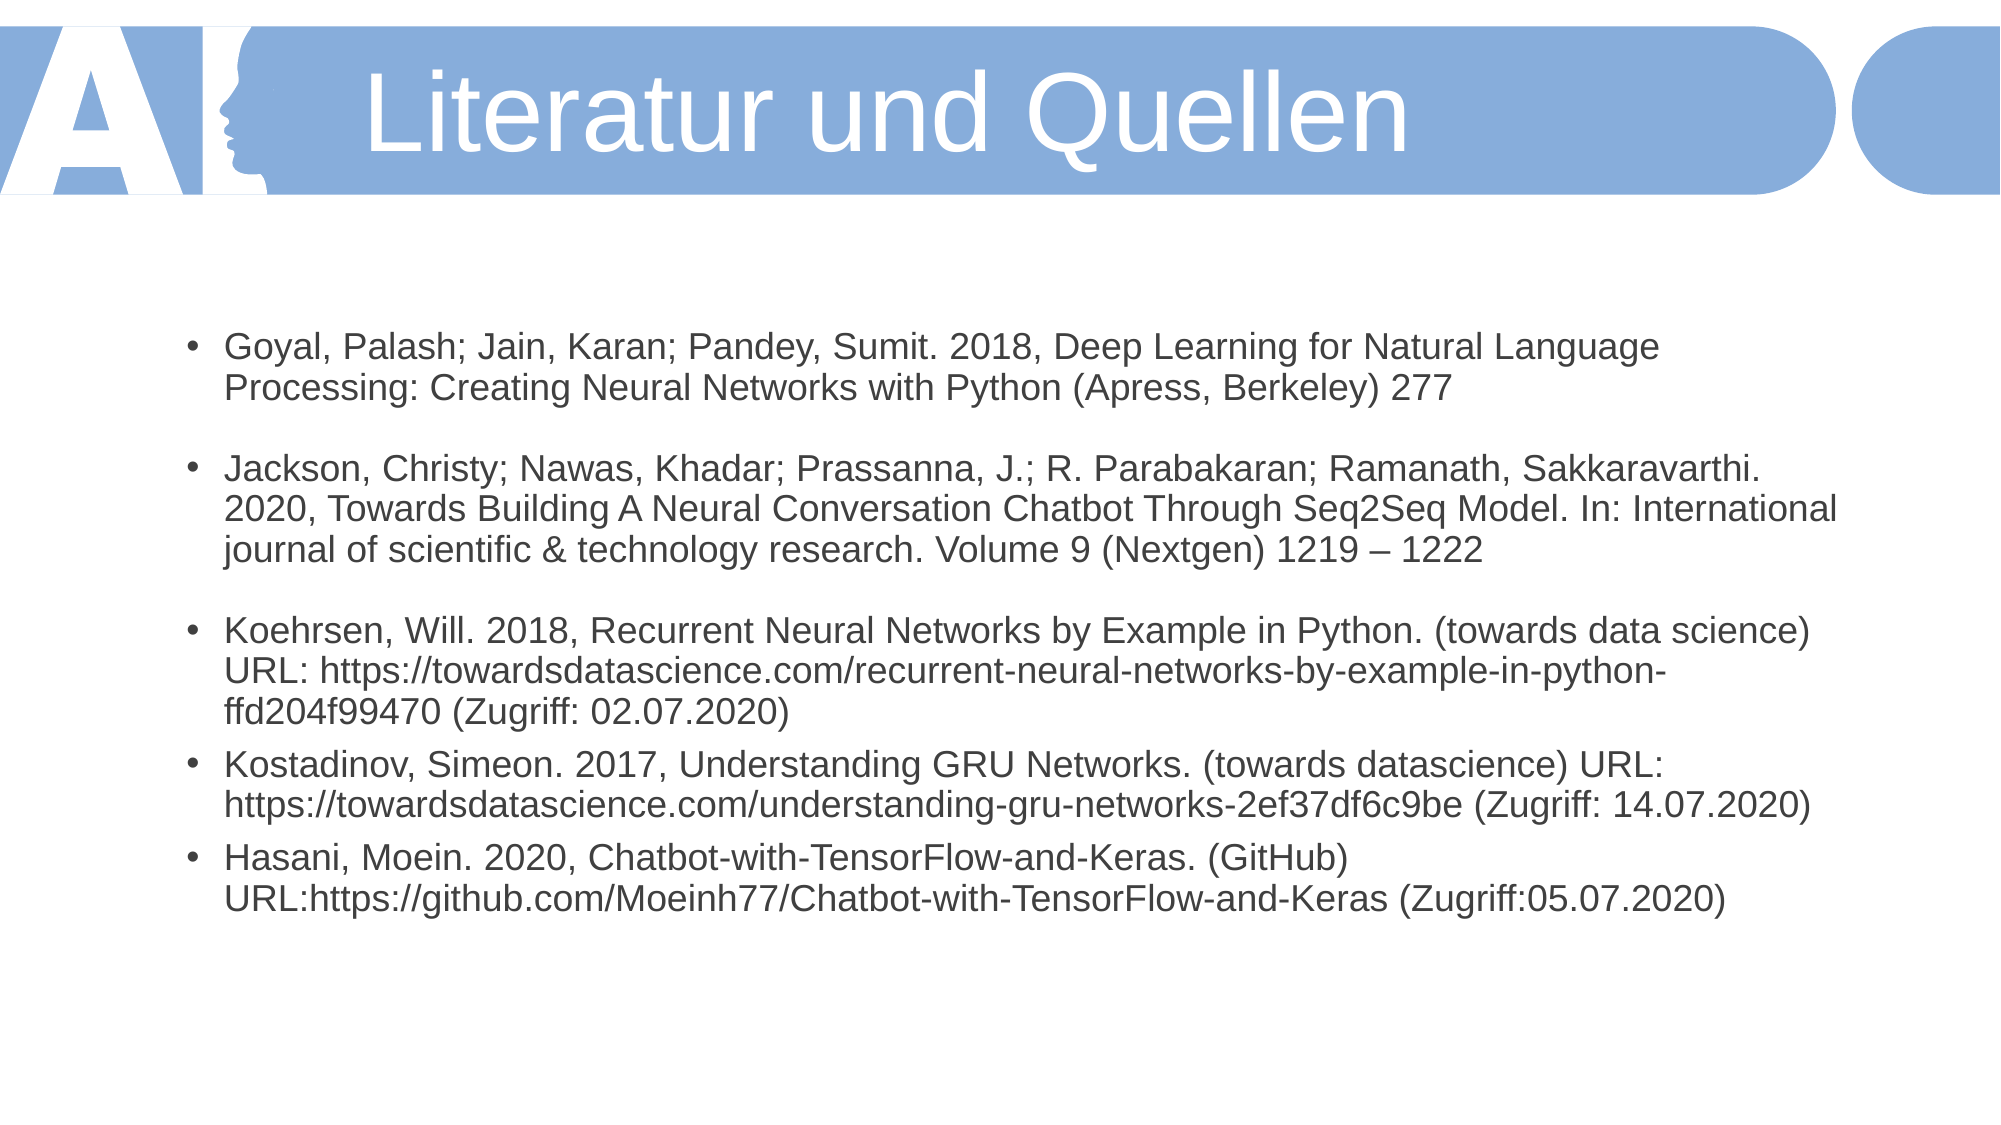

Literatur und Quellen
Goyal, Palash; Jain, Karan; Pandey, Sumit. 2018, Deep Learning for Natural Language Processing: Creating Neural Networks with Python (Apress, Berkeley) 277

Jackson, Christy; Nawas, Khadar; Prassanna, J.; R. Parabakaran; Ramanath, Sakkaravarthi. 2020, Towards Building A Neural Conversation Chatbot Through Seq2Seq Model. In: International journal of scientific & technology research. Volume 9 (Nextgen) 1219 – 1222

Koehrsen, Will. 2018, Recurrent Neural Networks by Example in Python. (towards data science) URL: https://towardsdatascience.com/recurrent-neural-networks-by-example-in-python-ffd204f99470 (Zugriff: 02.07.2020)
Kostadinov, Simeon. 2017, Understanding GRU Networks. (towards datascience) URL: https://towardsdatascience.com/understanding-gru-networks-2ef37df6c9be (Zugriff: 14.07.2020)
Hasani, Moein. 2020, Chatbot-with-TensorFlow-and-Keras. (GitHub) URL:https://github.com/Moeinh77/Chatbot-with-TensorFlow-and-Keras (Zugriff:05.07.2020)